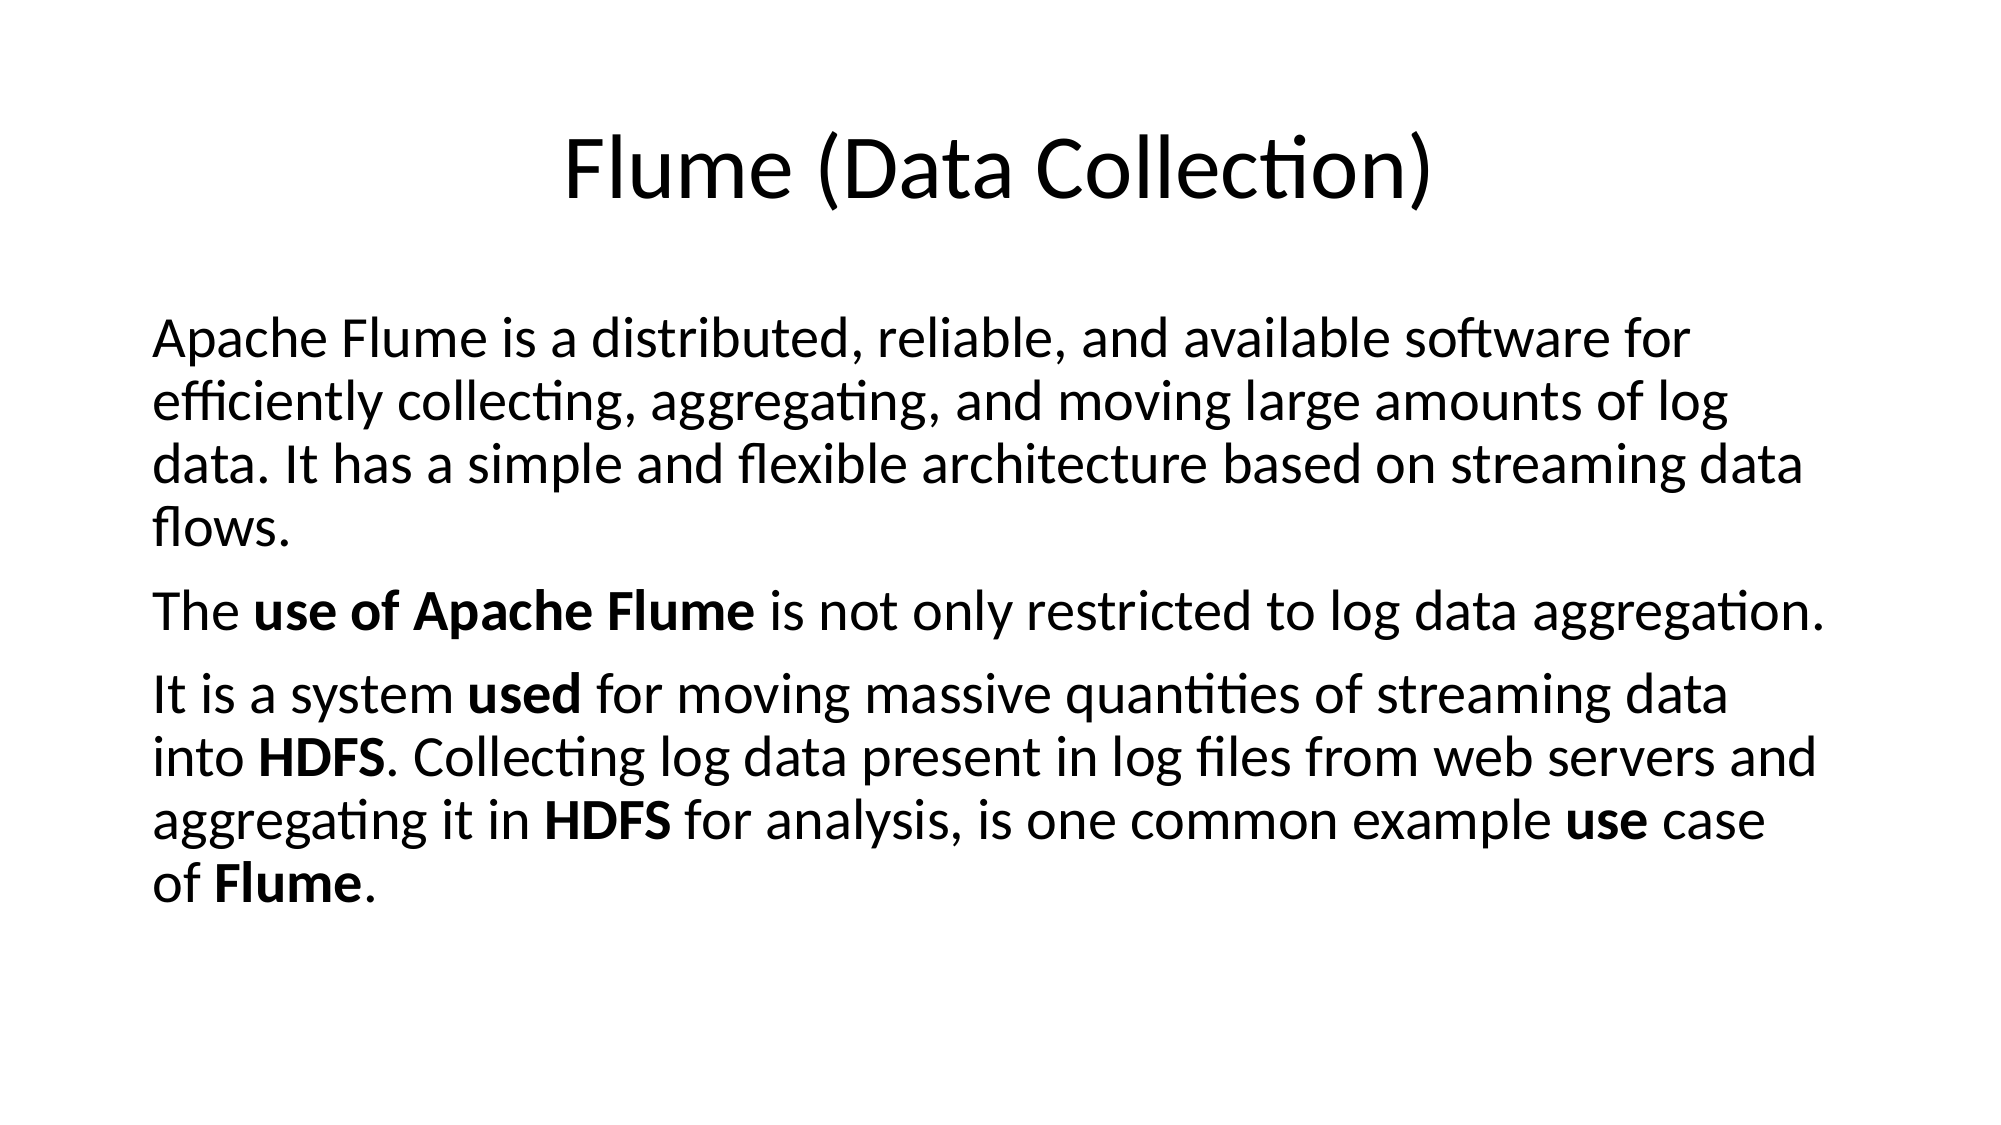

# Flume (Data Collection)
Apache Flume is a distributed, reliable, and available software for efficiently collecting, aggregating, and moving large amounts of log data. It has a simple and flexible architecture based on streaming data flows.
The use of Apache Flume is not only restricted to log data aggregation.
It is a system used for moving massive quantities of streaming data into HDFS. Collecting log data present in log files from web servers and aggregating it in HDFS for analysis, is one common example use case of Flume.